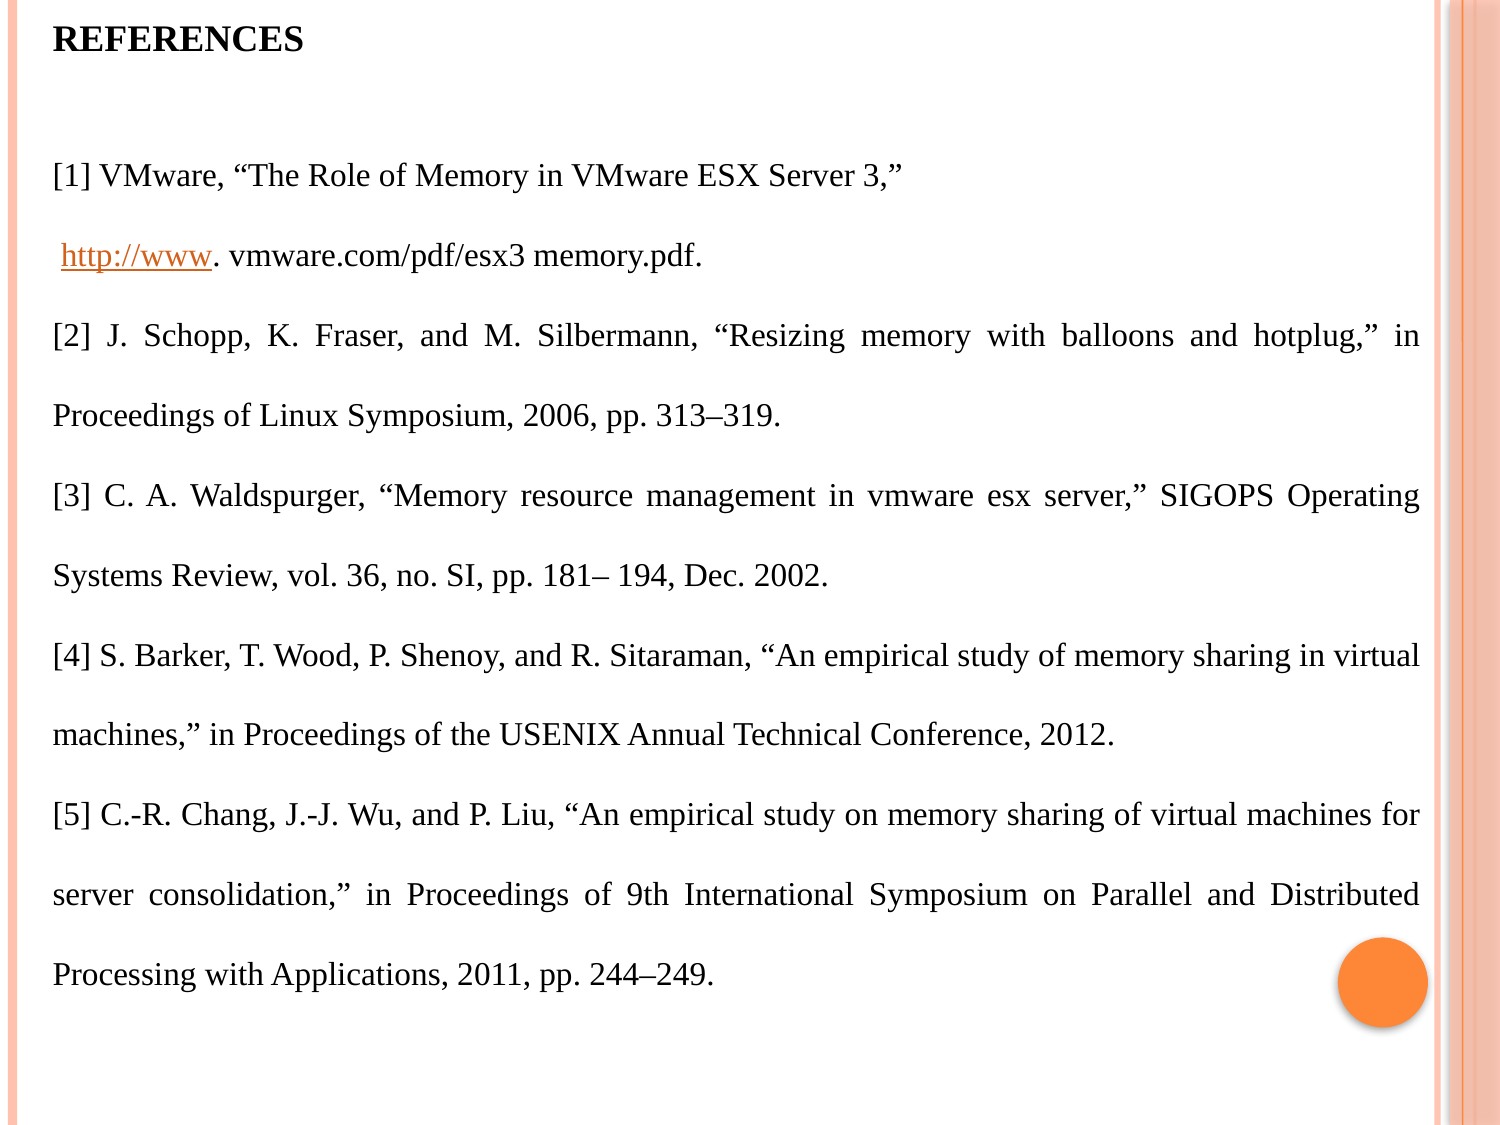

REFERENCES

[1] VMware, “The Role of Memory in VMware ESX Server 3,”
 http://www. vmware.com/pdf/esx3 memory.pdf.
[2] J. Schopp, K. Fraser, and M. Silbermann, “Resizing memory with balloons and hotplug,” in Proceedings of Linux Symposium, 2006, pp. 313–319.
[3] C. A. Waldspurger, “Memory resource management in vmware esx server,” SIGOPS Operating Systems Review, vol. 36, no. SI, pp. 181– 194, Dec. 2002.
[4] S. Barker, T. Wood, P. Shenoy, and R. Sitaraman, “An empirical study of memory sharing in virtual machines,” in Proceedings of the USENIX Annual Technical Conference, 2012.
[5] C.-R. Chang, J.-J. Wu, and P. Liu, “An empirical study on memory sharing of virtual machines for server consolidation,” in Proceedings of 9th International Symposium on Parallel and Distributed Processing with Applications, 2011, pp. 244–249.